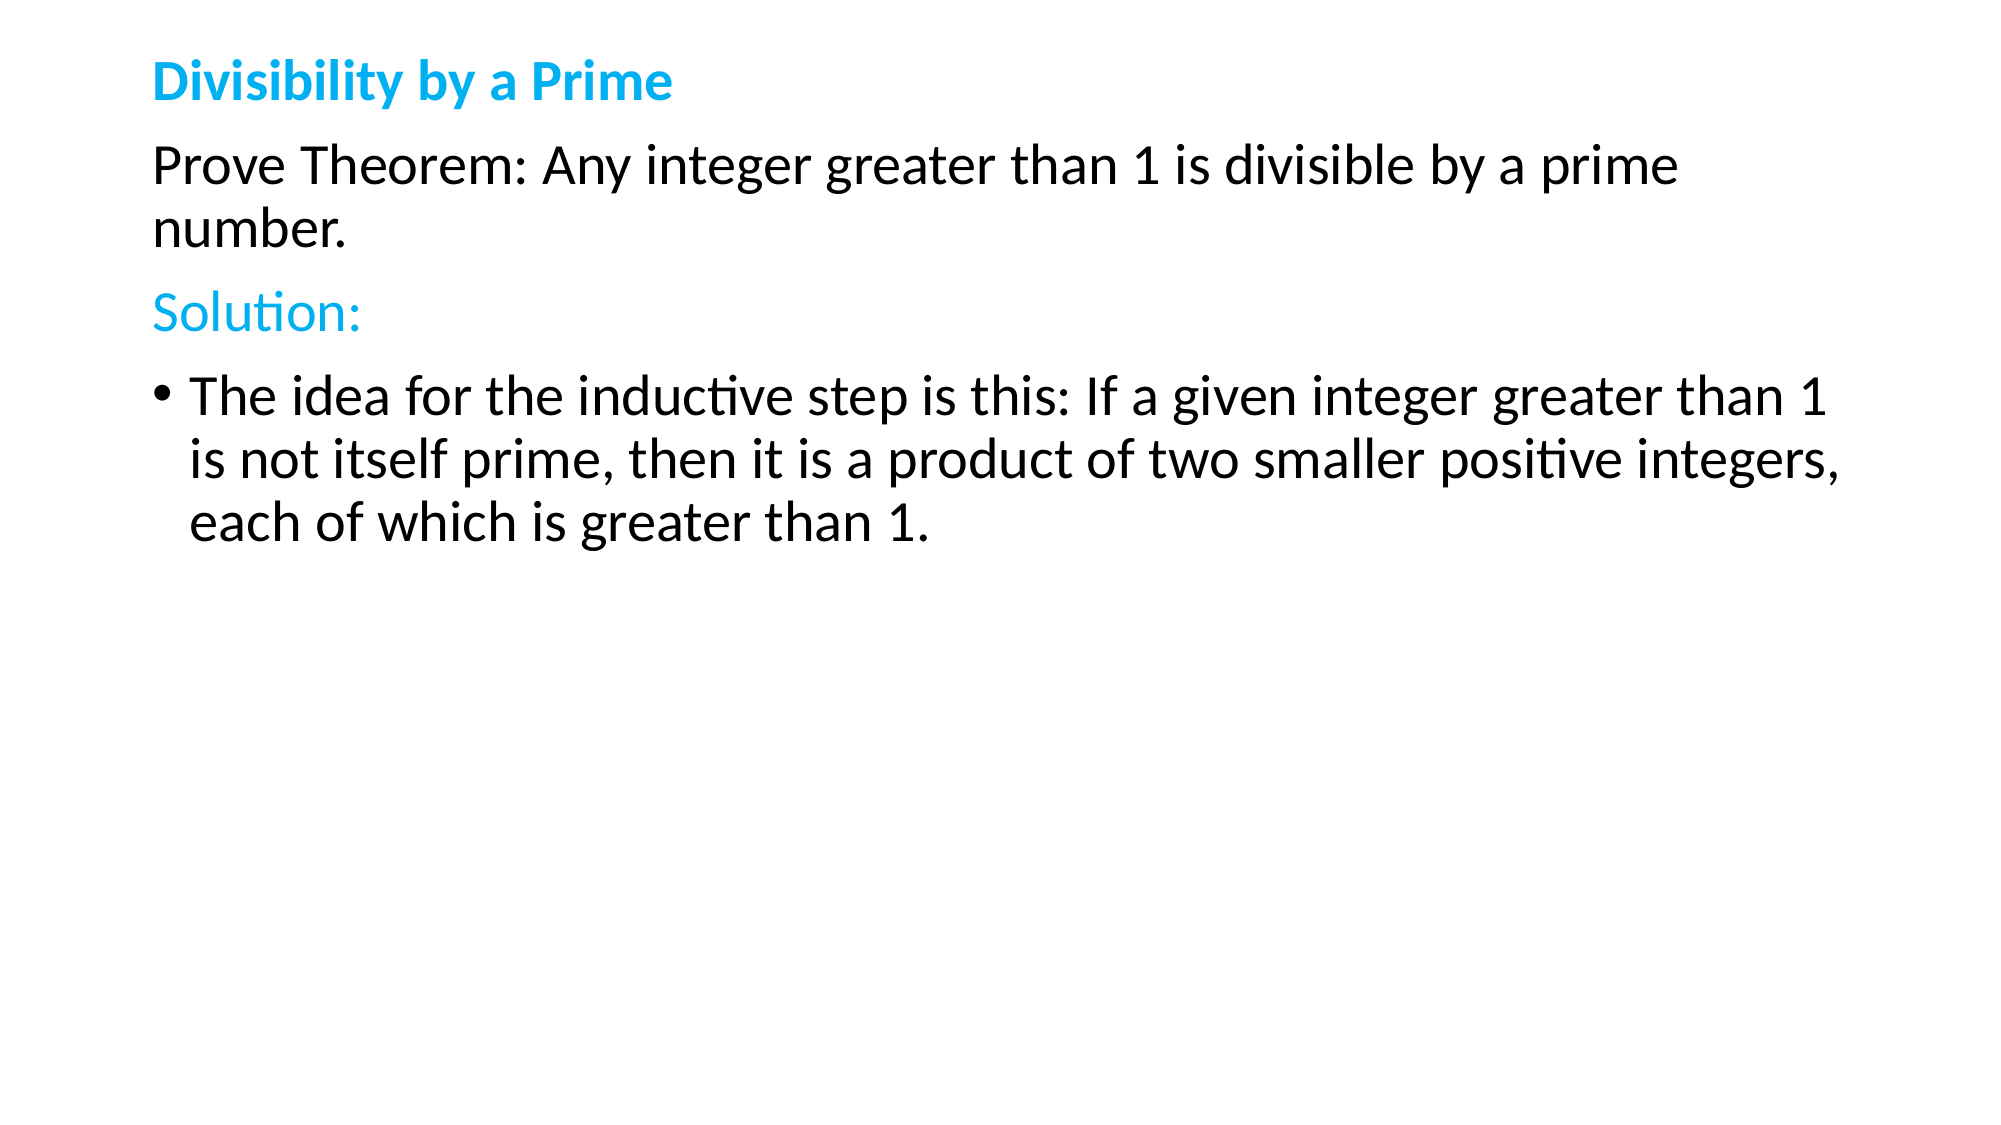

Divisibility by a Prime
Prove Theorem: Any integer greater than 1 is divisible by a prime number.
Solution:
The idea for the inductive step is this: If a given integer greater than 1 is not itself prime, then it is a product of two smaller positive integers, each of which is greater than 1.